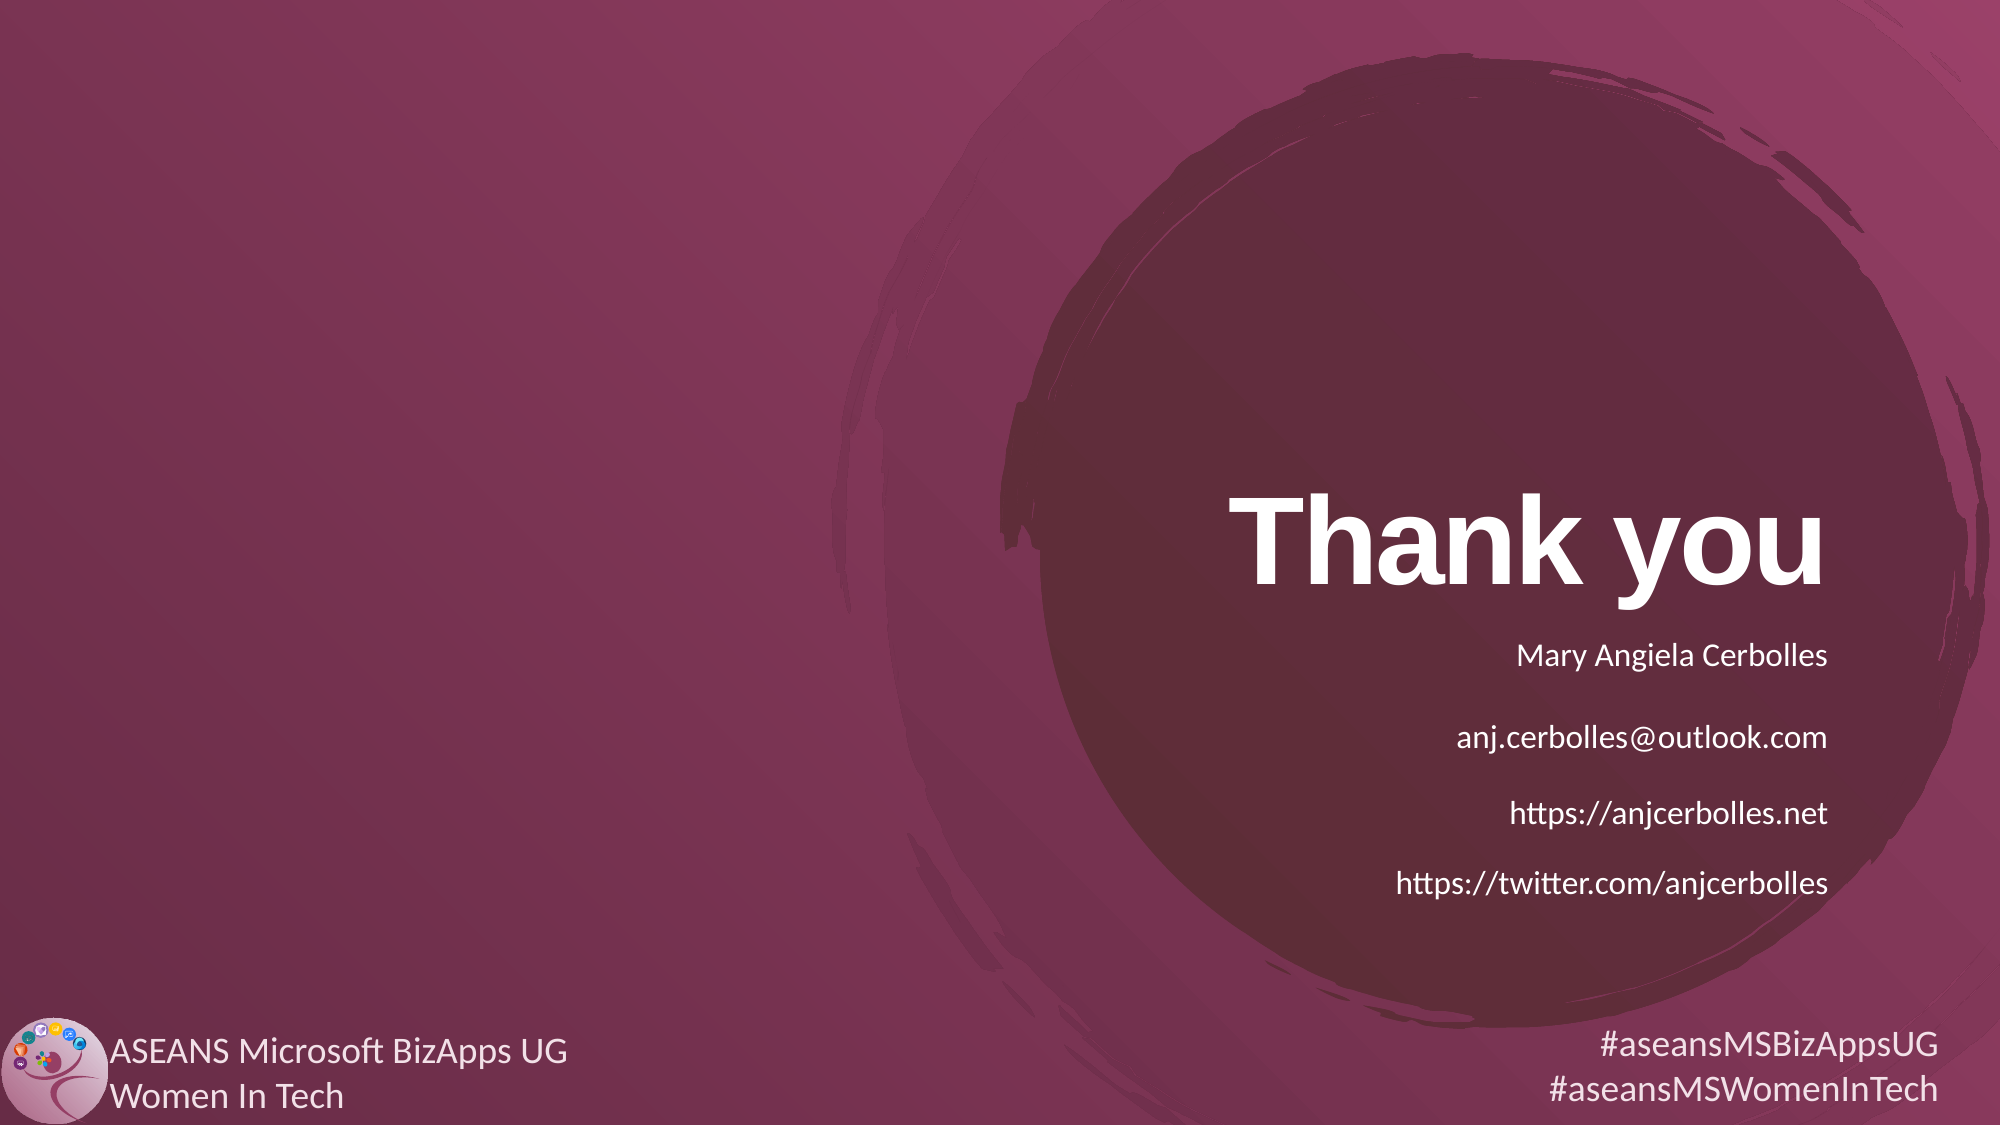

# Thank you
Mary Angiela Cerbolles
anj.cerbolles@outlook.com
https://anjcerbolles.net
https://twitter.com/anjcerbolles